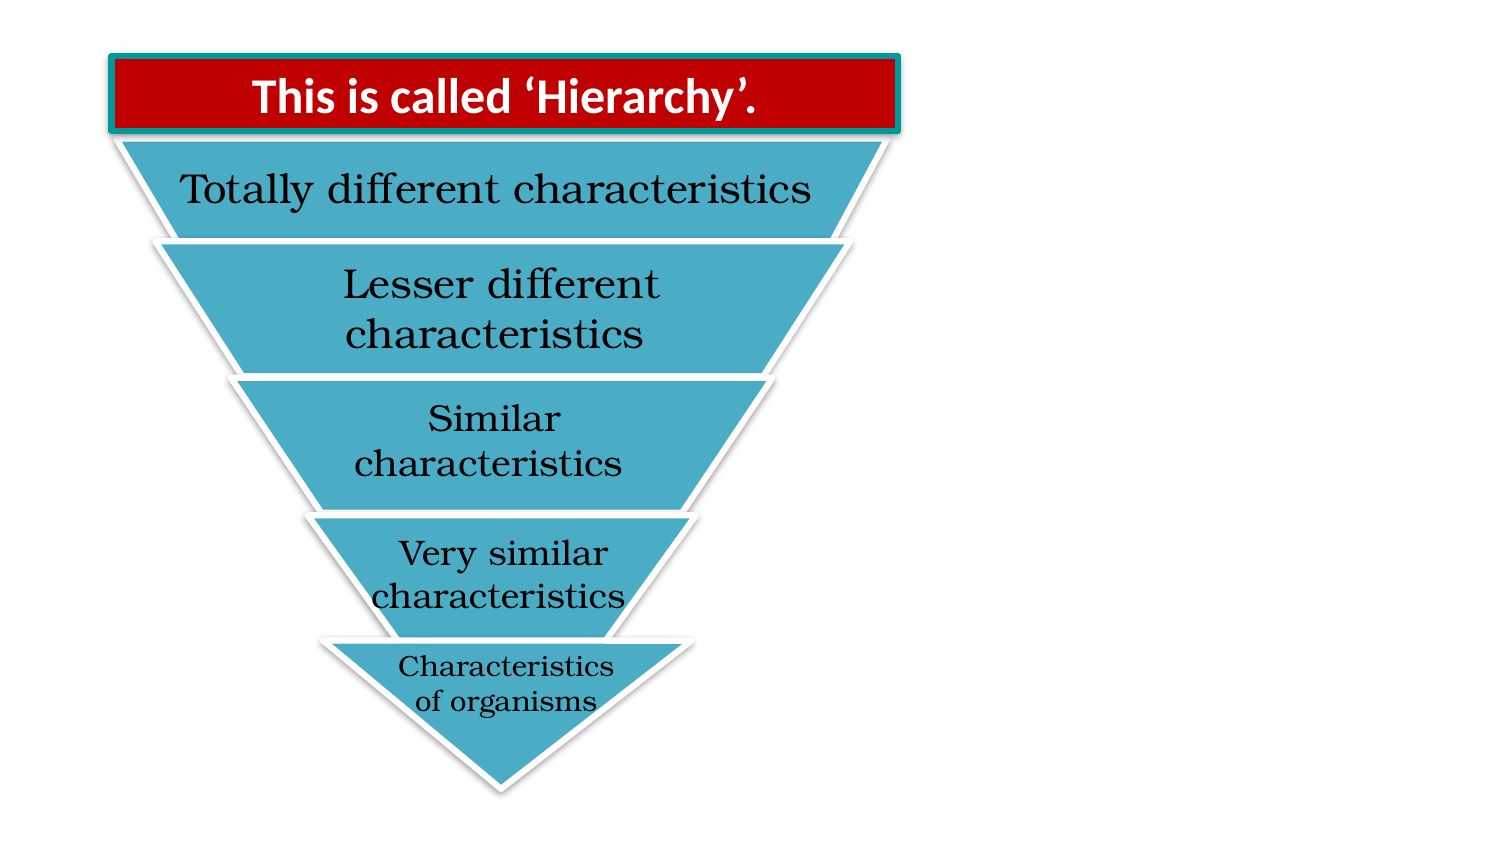

This is called ‘Hierarchy’.

Totally different characteristics

Lesser different characteristics

Similar characteristics

Very similar characteristics
Characteristics of organisms